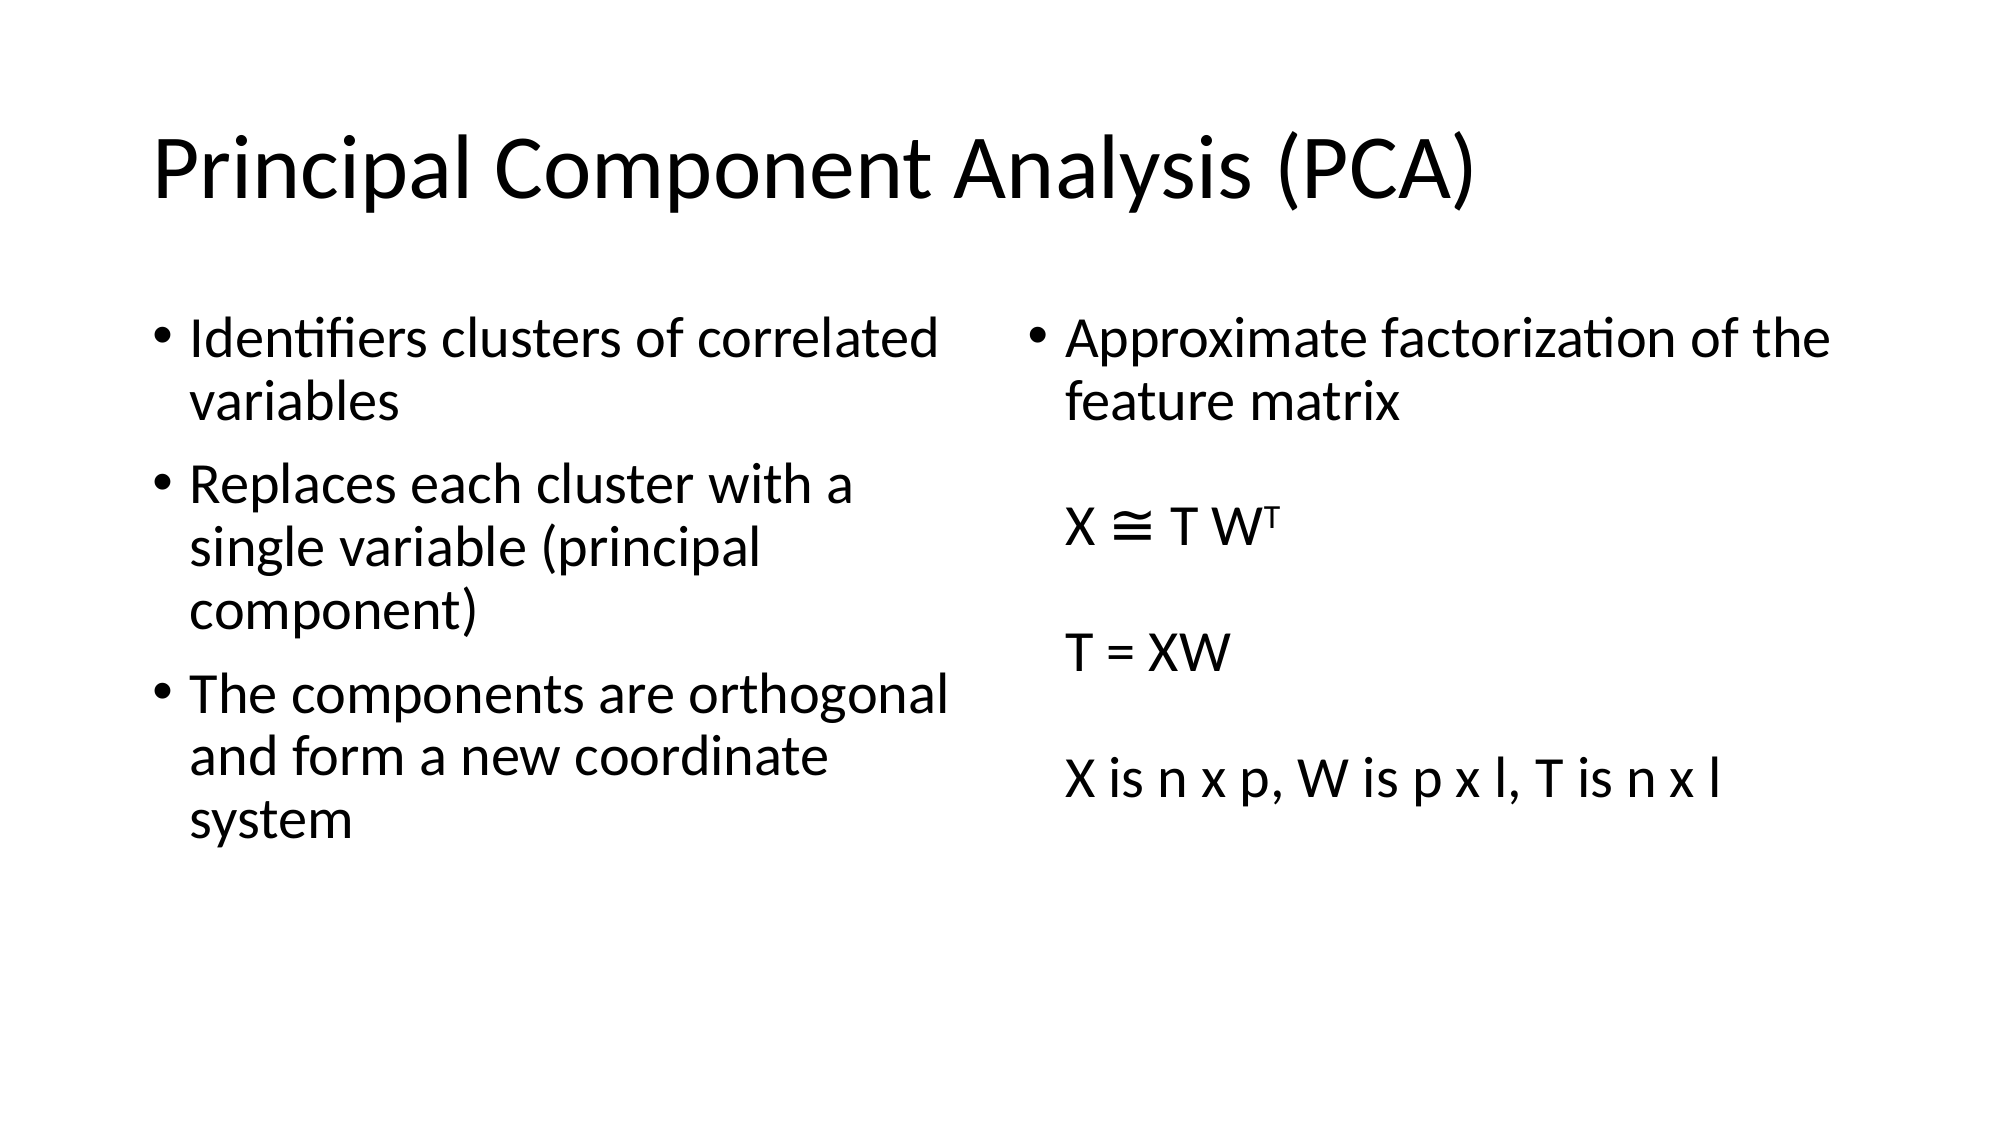

# Principal Component Analysis (PCA)
Identifiers clusters of correlated variables
Replaces each cluster with a single variable (principal component)
The components are orthogonal and form a new coordinate system

Approximate factorization of the feature matrix
X ≅ T WT
T = XW
X is n x p, W is p x l, T is n x l